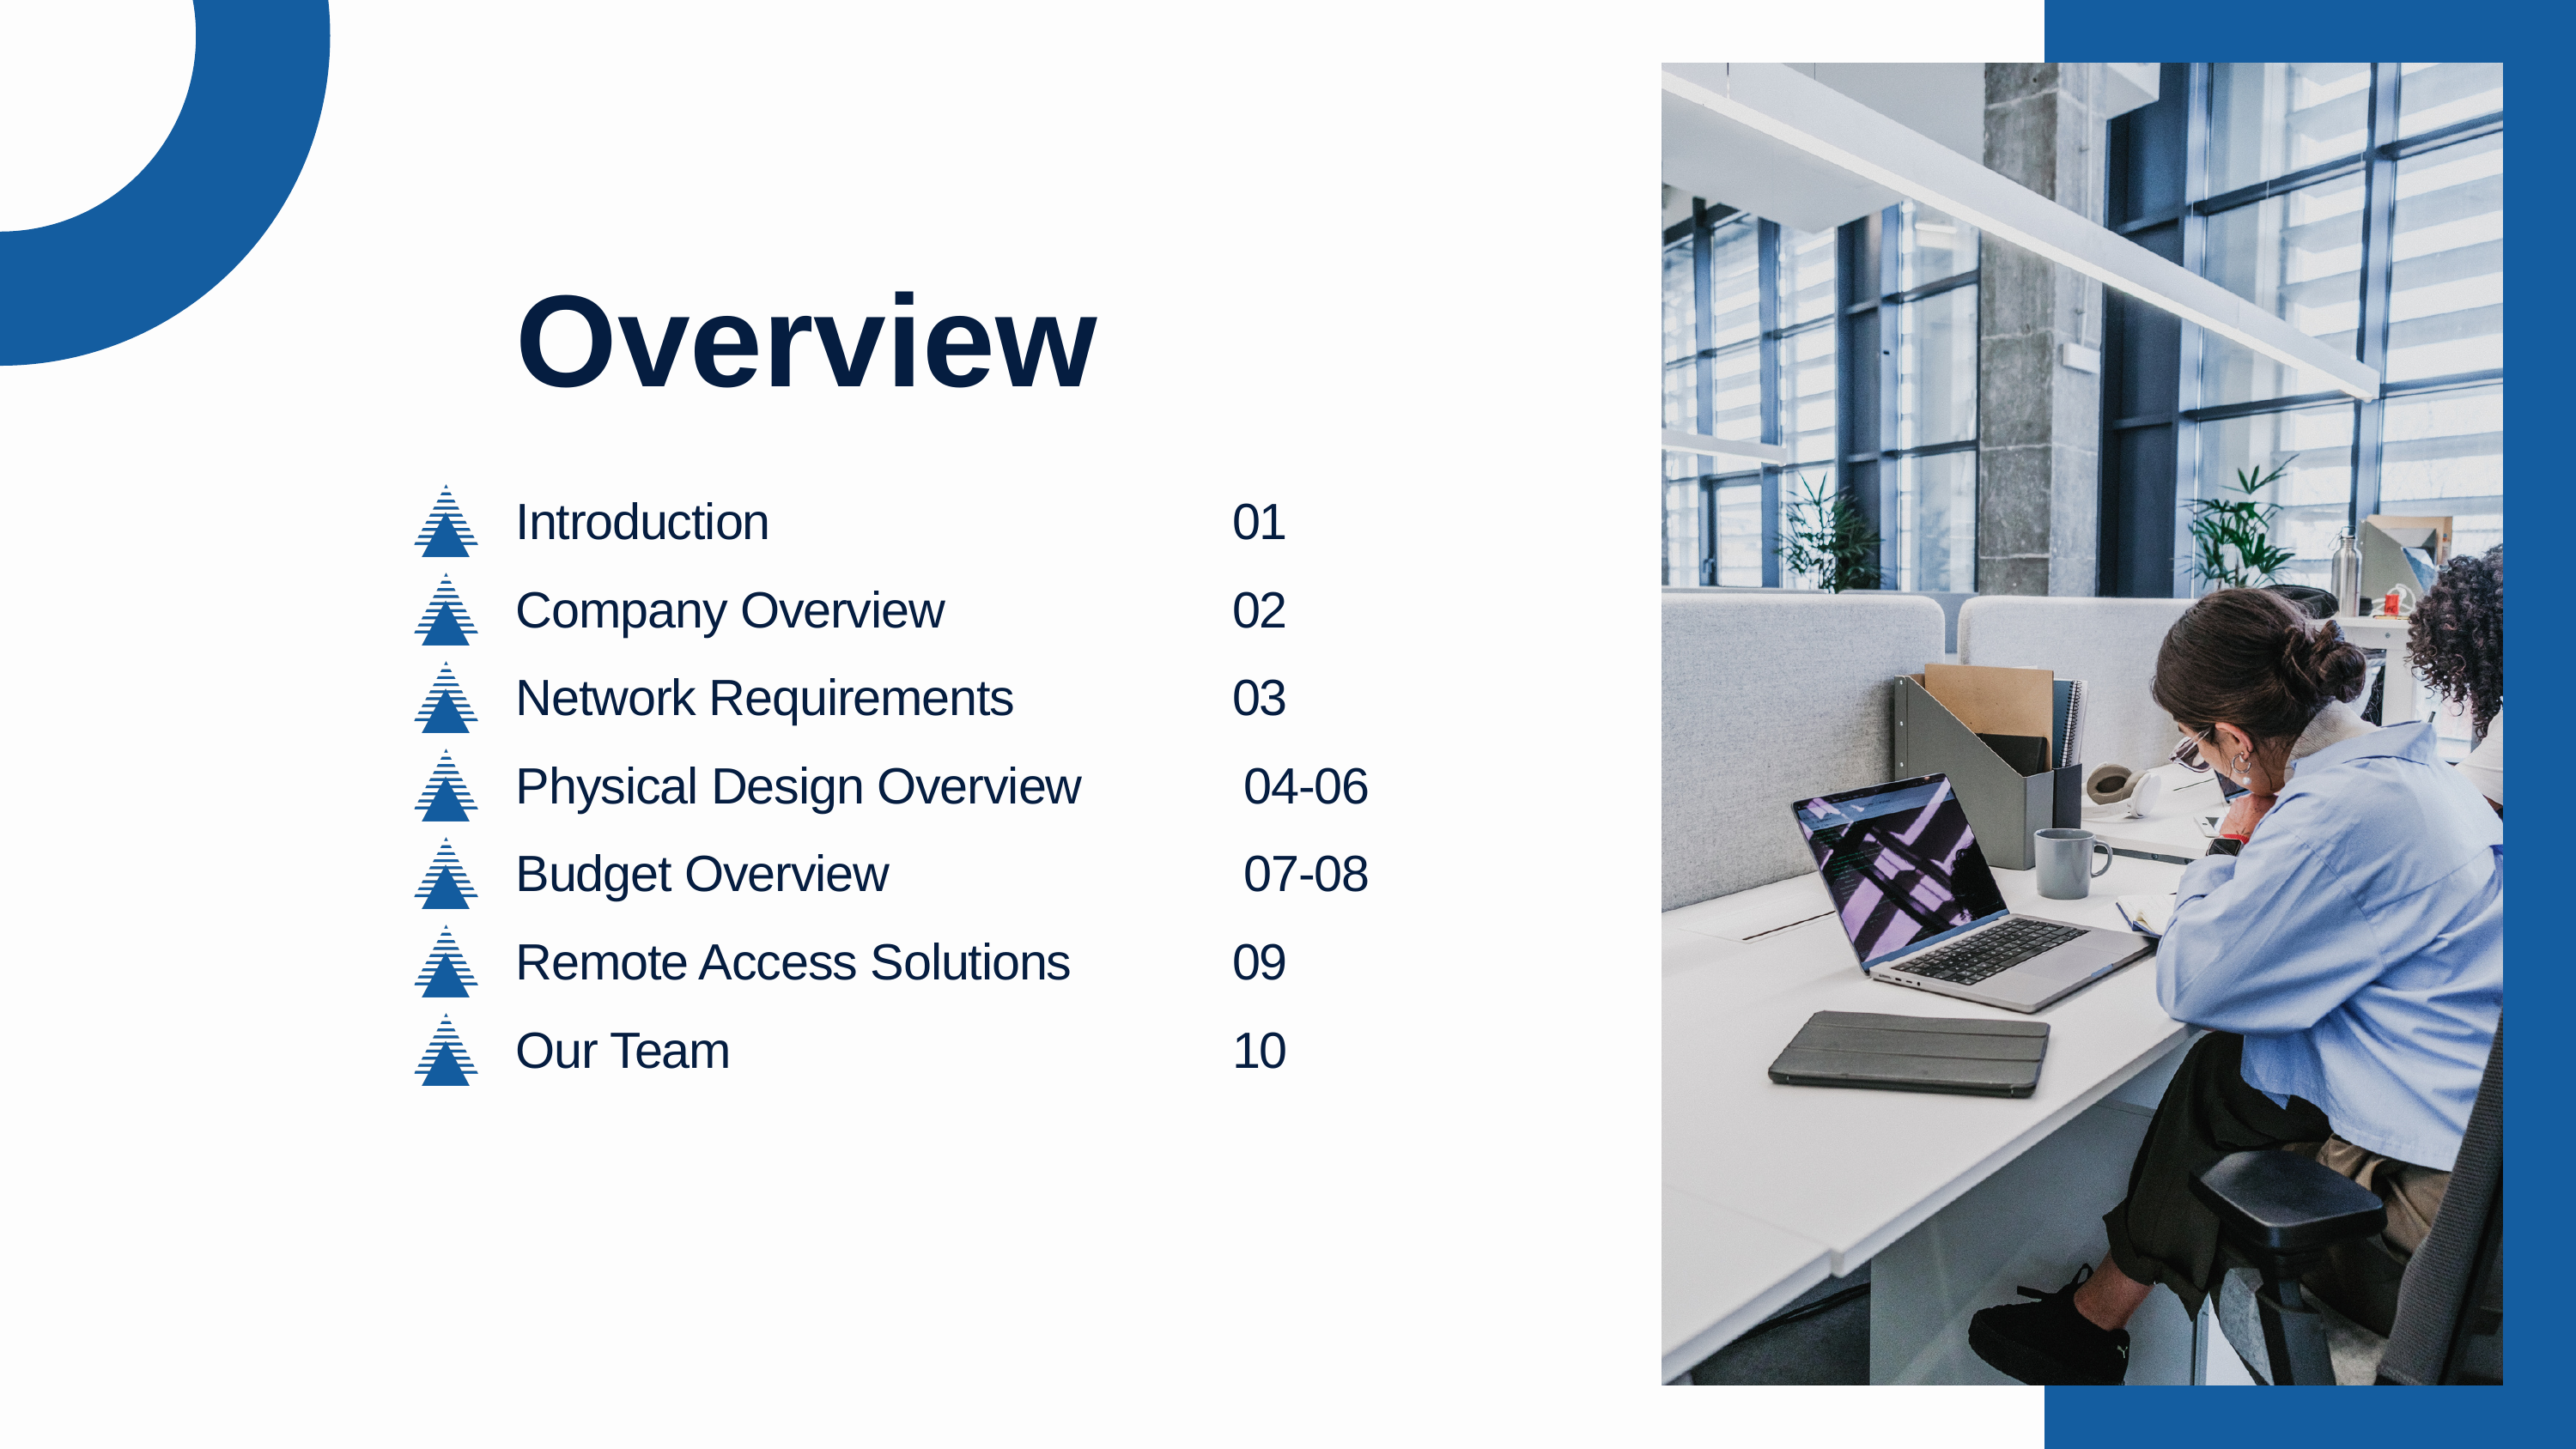

Overview
Introduction
01

Company Overview
02

Network Requirements
03

Physical Design Overview
04-06

Budget Overview
07-08

Remote Access Solutions
09

Our Team
10